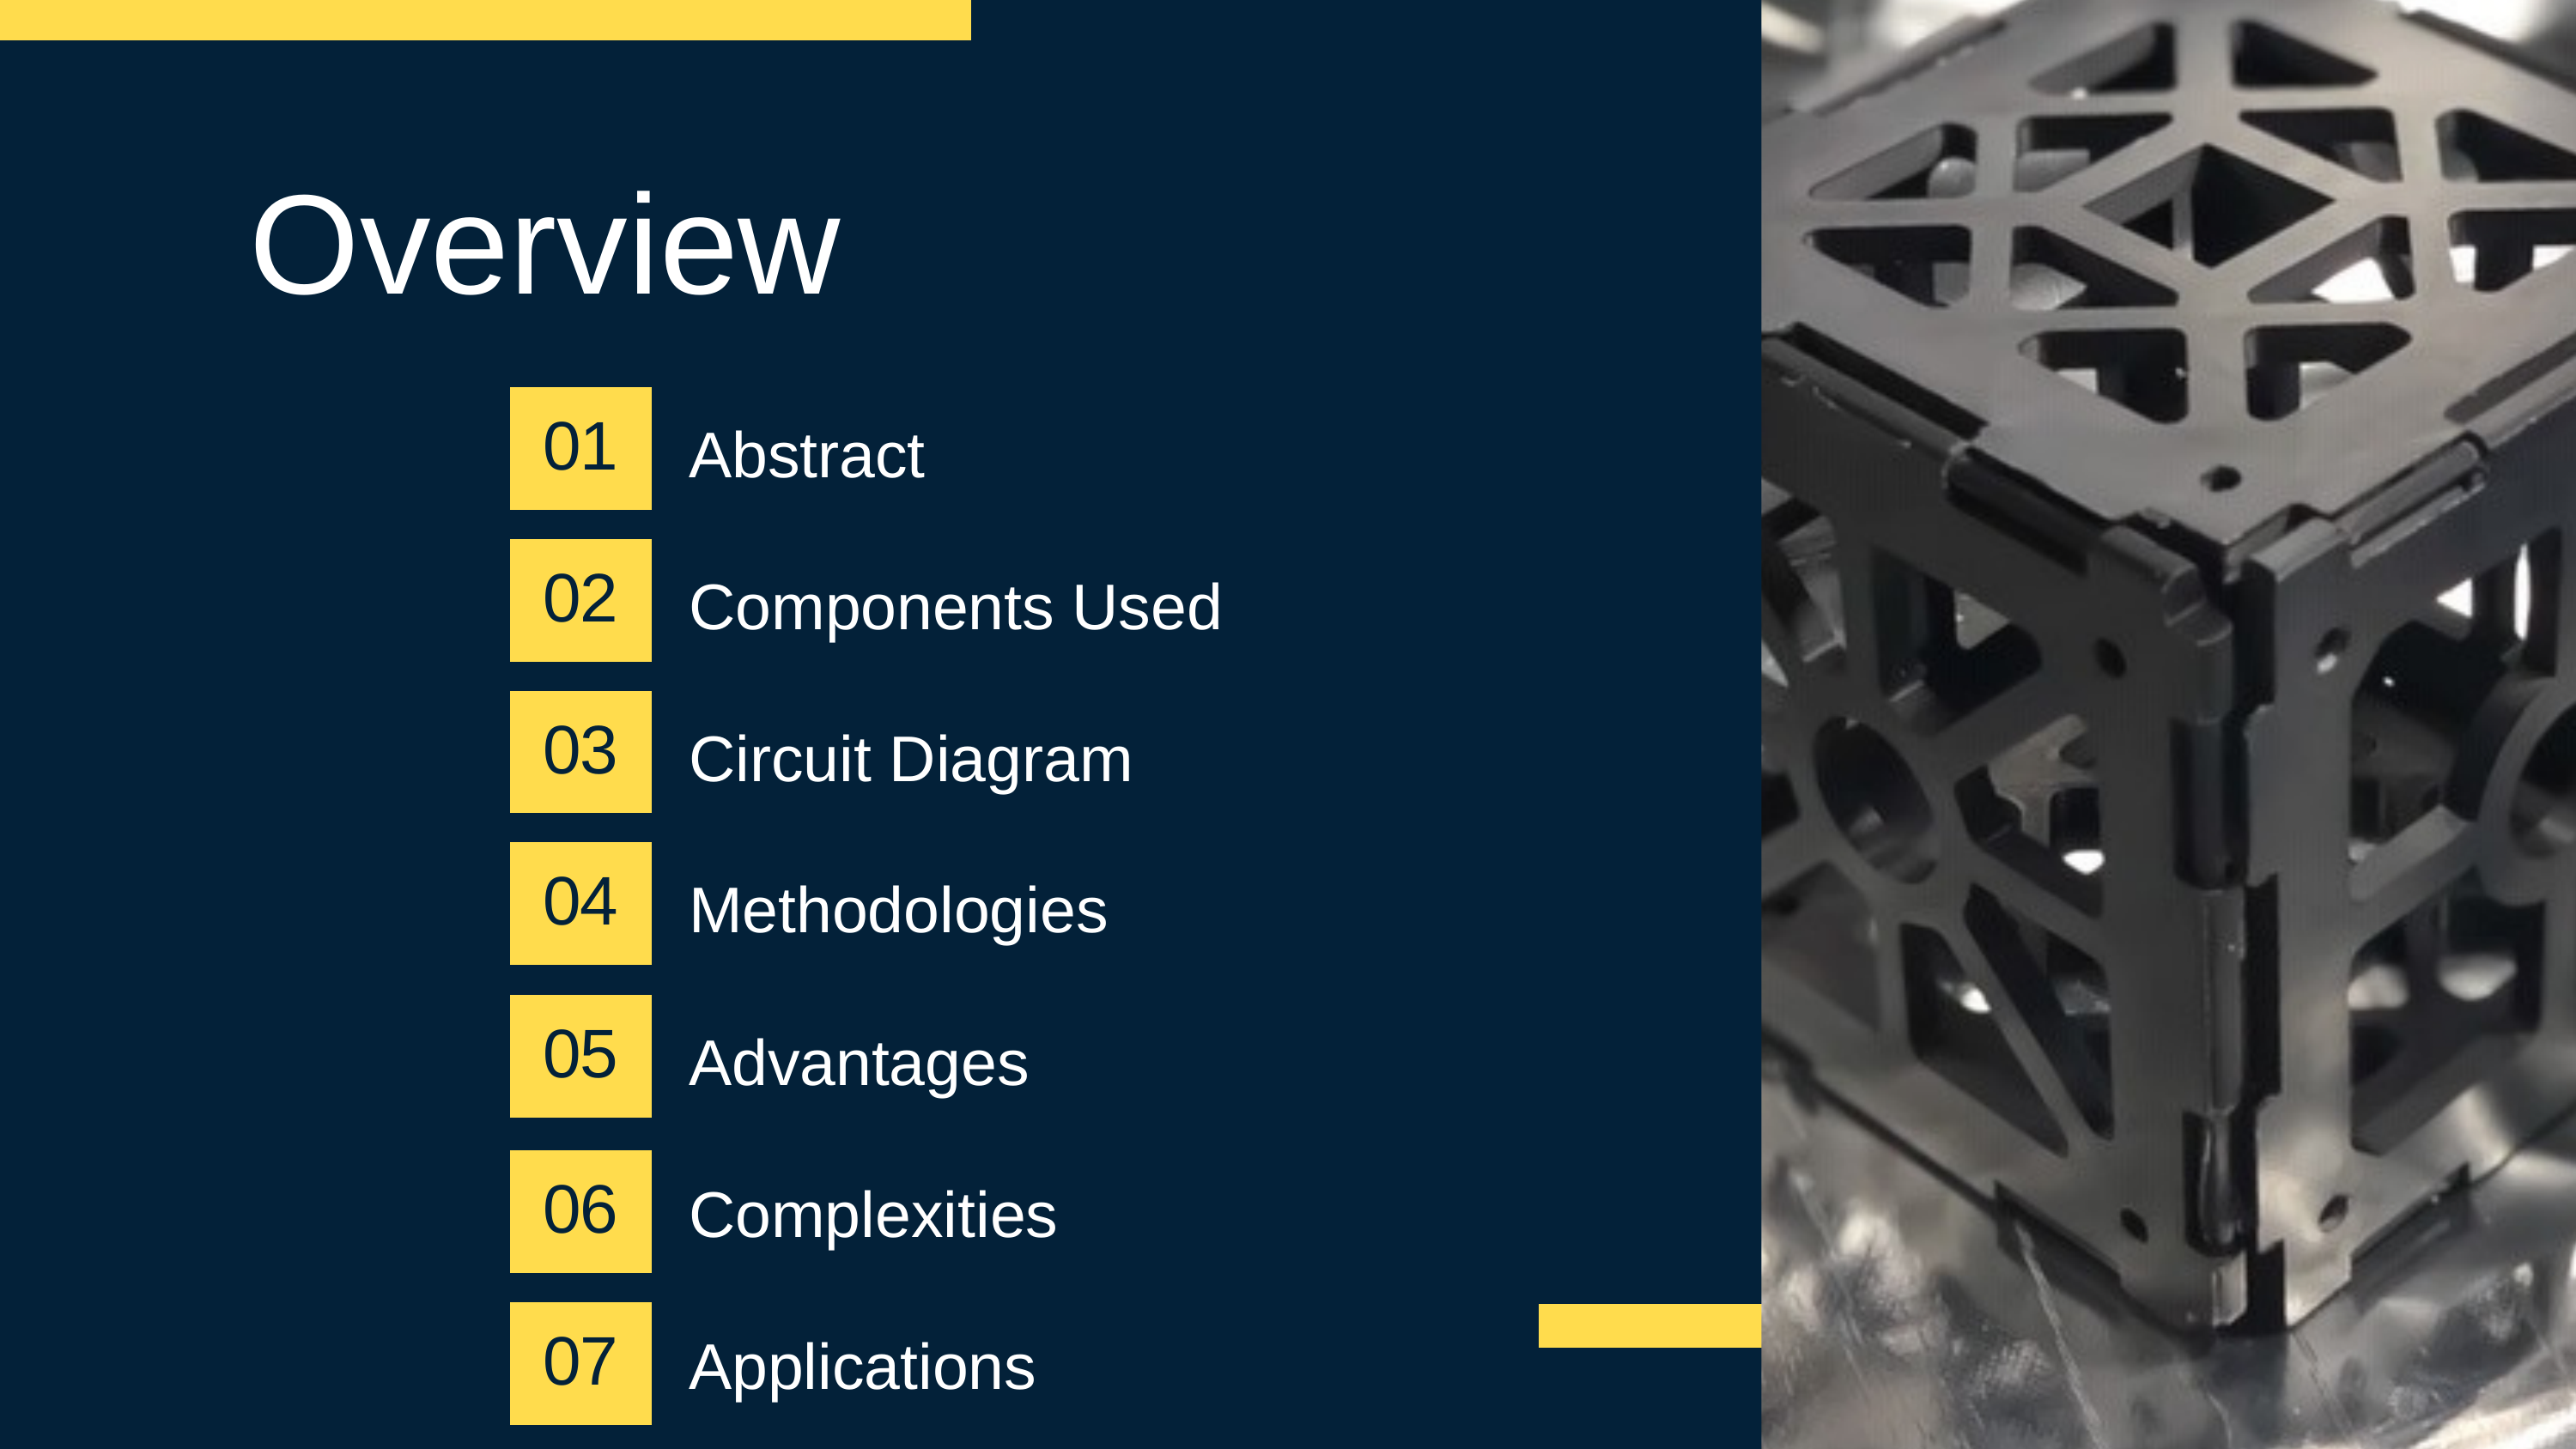

Overview

01
Abstract

02
Components Used

03
Circuit Diagram

04
Methodologies

05
Advantages

06
Complexities

07

Applications